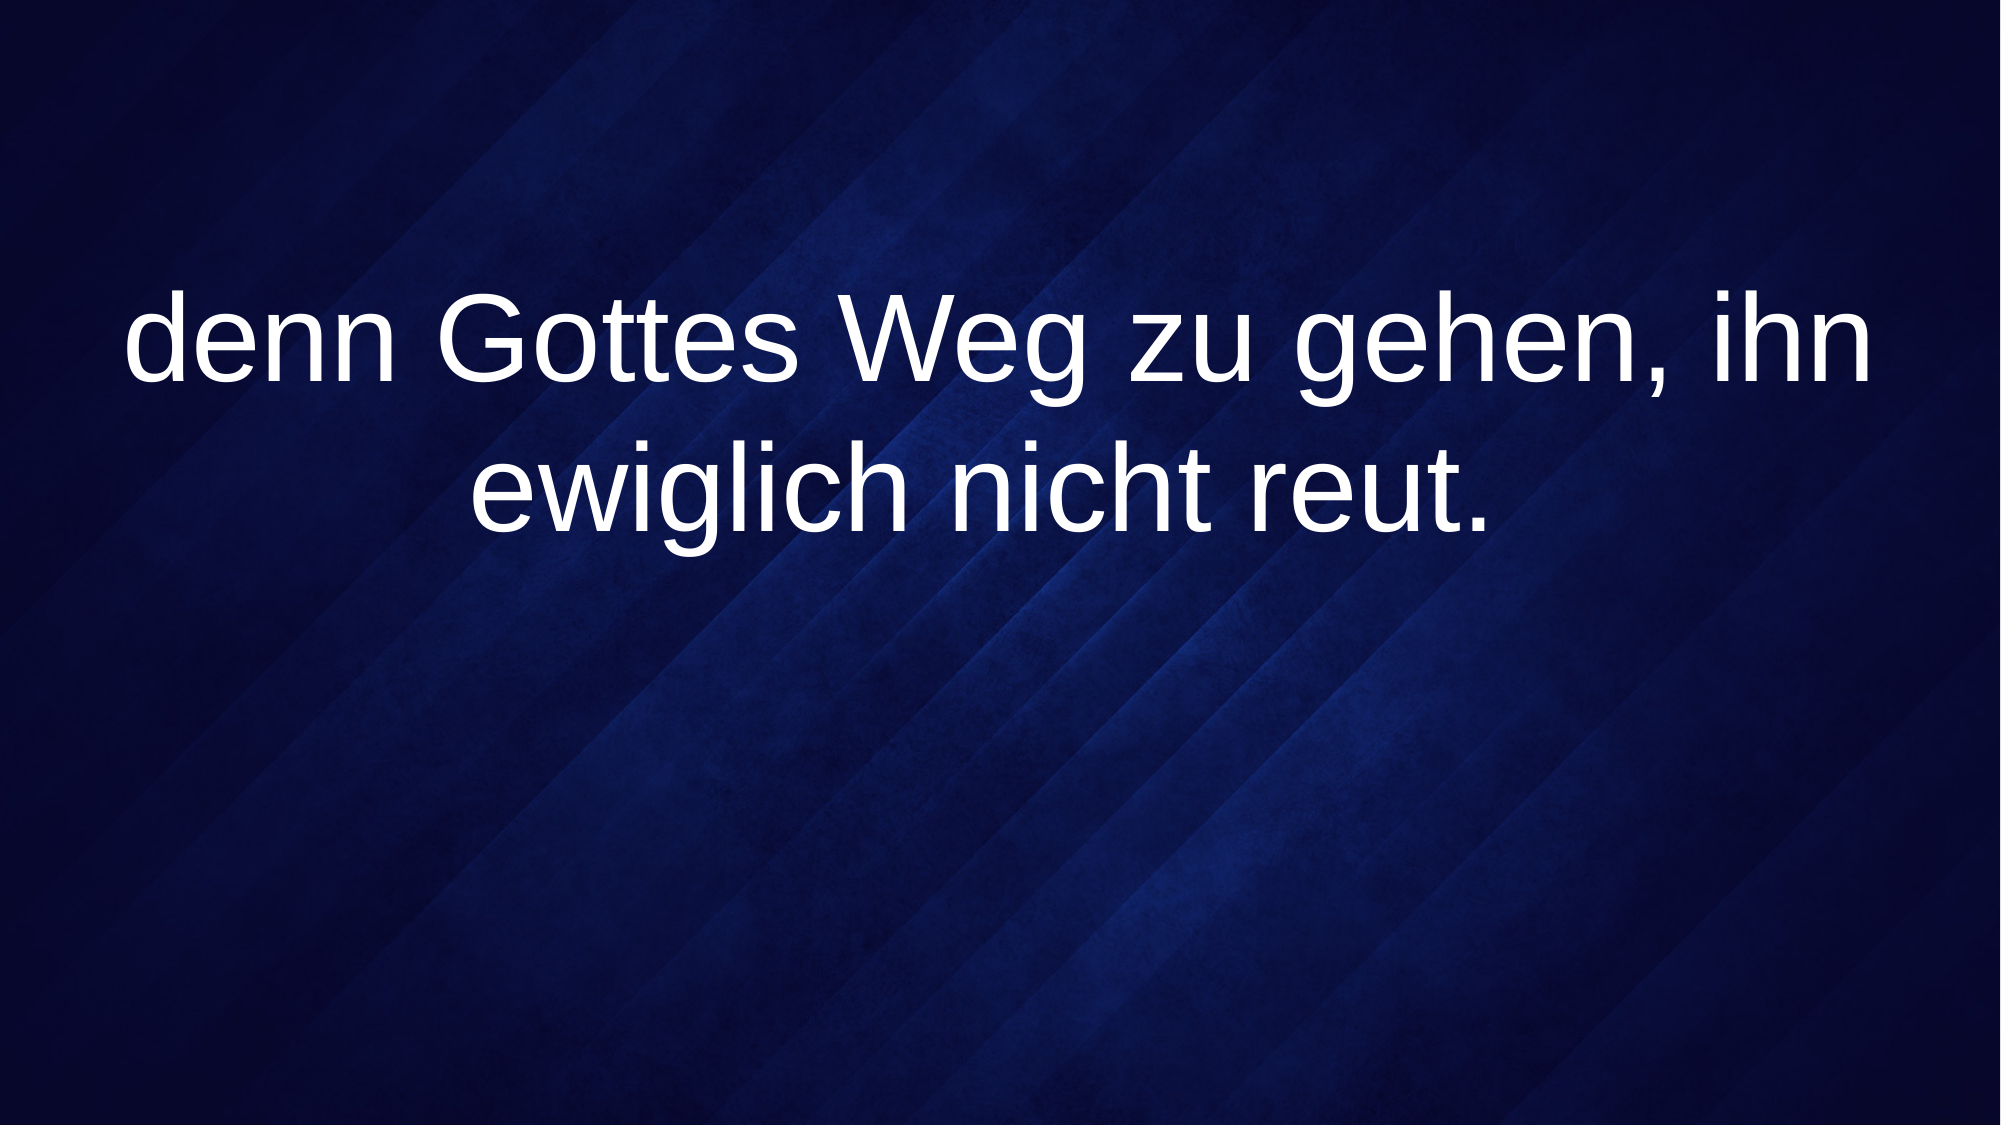

# denn Gottes Weg zu gehen, ihn ewiglich nicht reut.